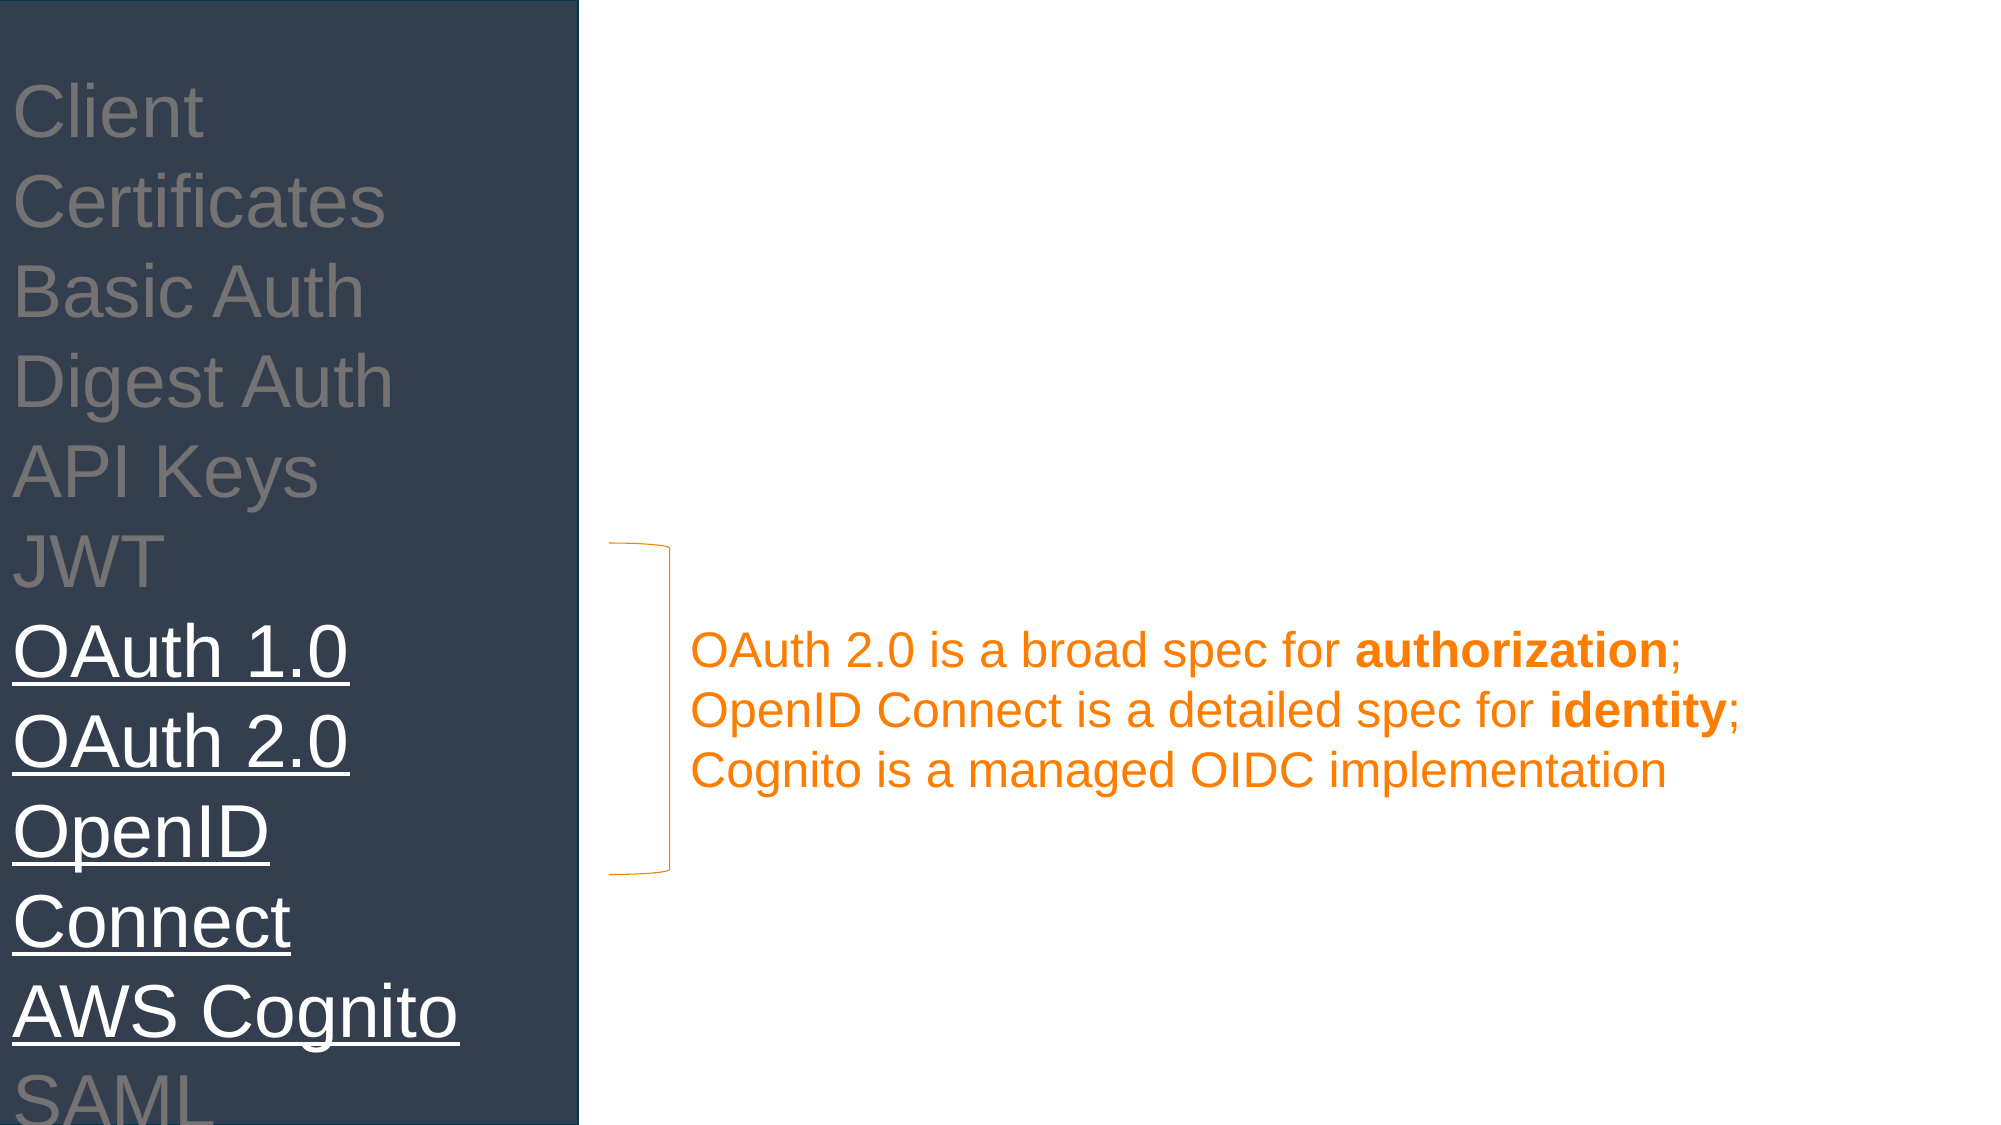

Client Certificates
Basic Auth
Digest Auth
API Keys
JWT
OAuth 1.0
OAuth 2.0
OpenID Connect
AWS Cognito
SAML
WS-Security

OAuth 2.0 is a broad spec for authorization;
OpenID Connect is a detailed spec for identity;
Cognito is a managed OIDC implementation